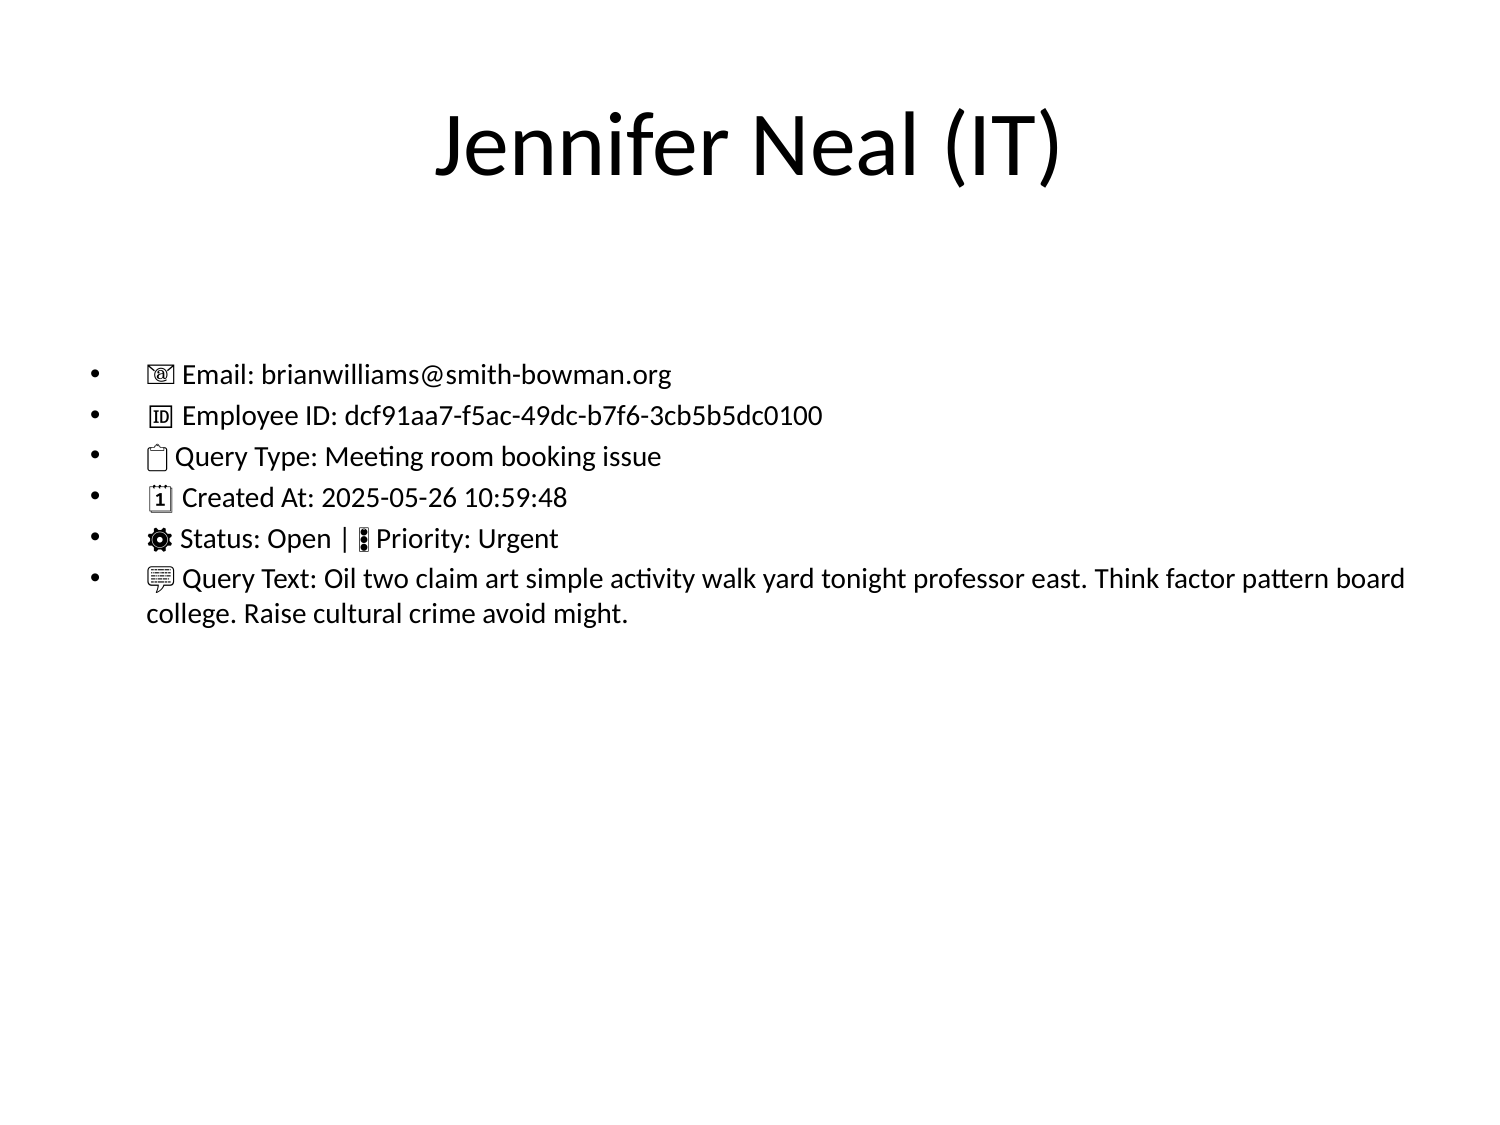

# Jennifer Neal (IT)

📧 Email: brianwilliams@smith-bowman.org
🆔 Employee ID: dcf91aa7-f5ac-49dc-b7f6-3cb5b5dc0100
📋 Query Type: Meeting room booking issue
🗓 Created At: 2025-05-26 10:59:48
⚙ Status: Open | 🚦 Priority: Urgent
💬 Query Text: Oil two claim art simple activity walk yard tonight professor east. Think factor pattern board college. Raise cultural crime avoid might.